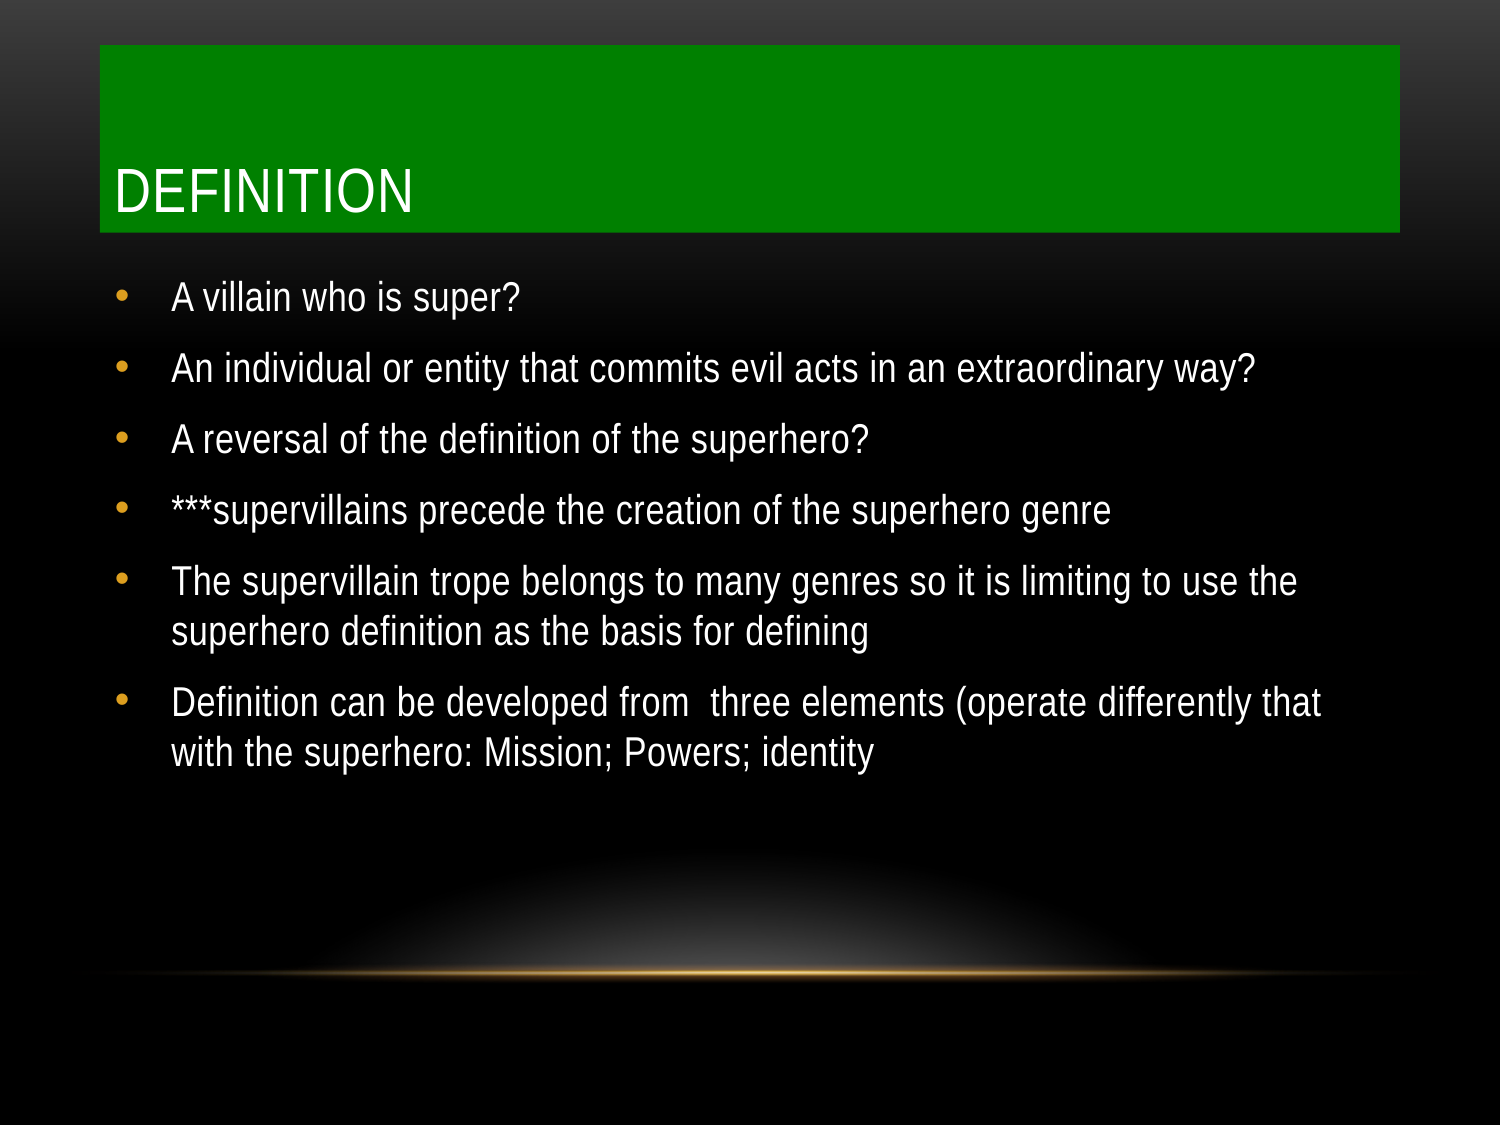

# Definition
A villain who is super?
An individual or entity that commits evil acts in an extraordinary way?
A reversal of the definition of the superhero?
***supervillains precede the creation of the superhero genre
The supervillain trope belongs to many genres so it is limiting to use the superhero definition as the basis for defining
Definition can be developed from  three elements (operate differently that with the superhero: Mission; Powers; identity